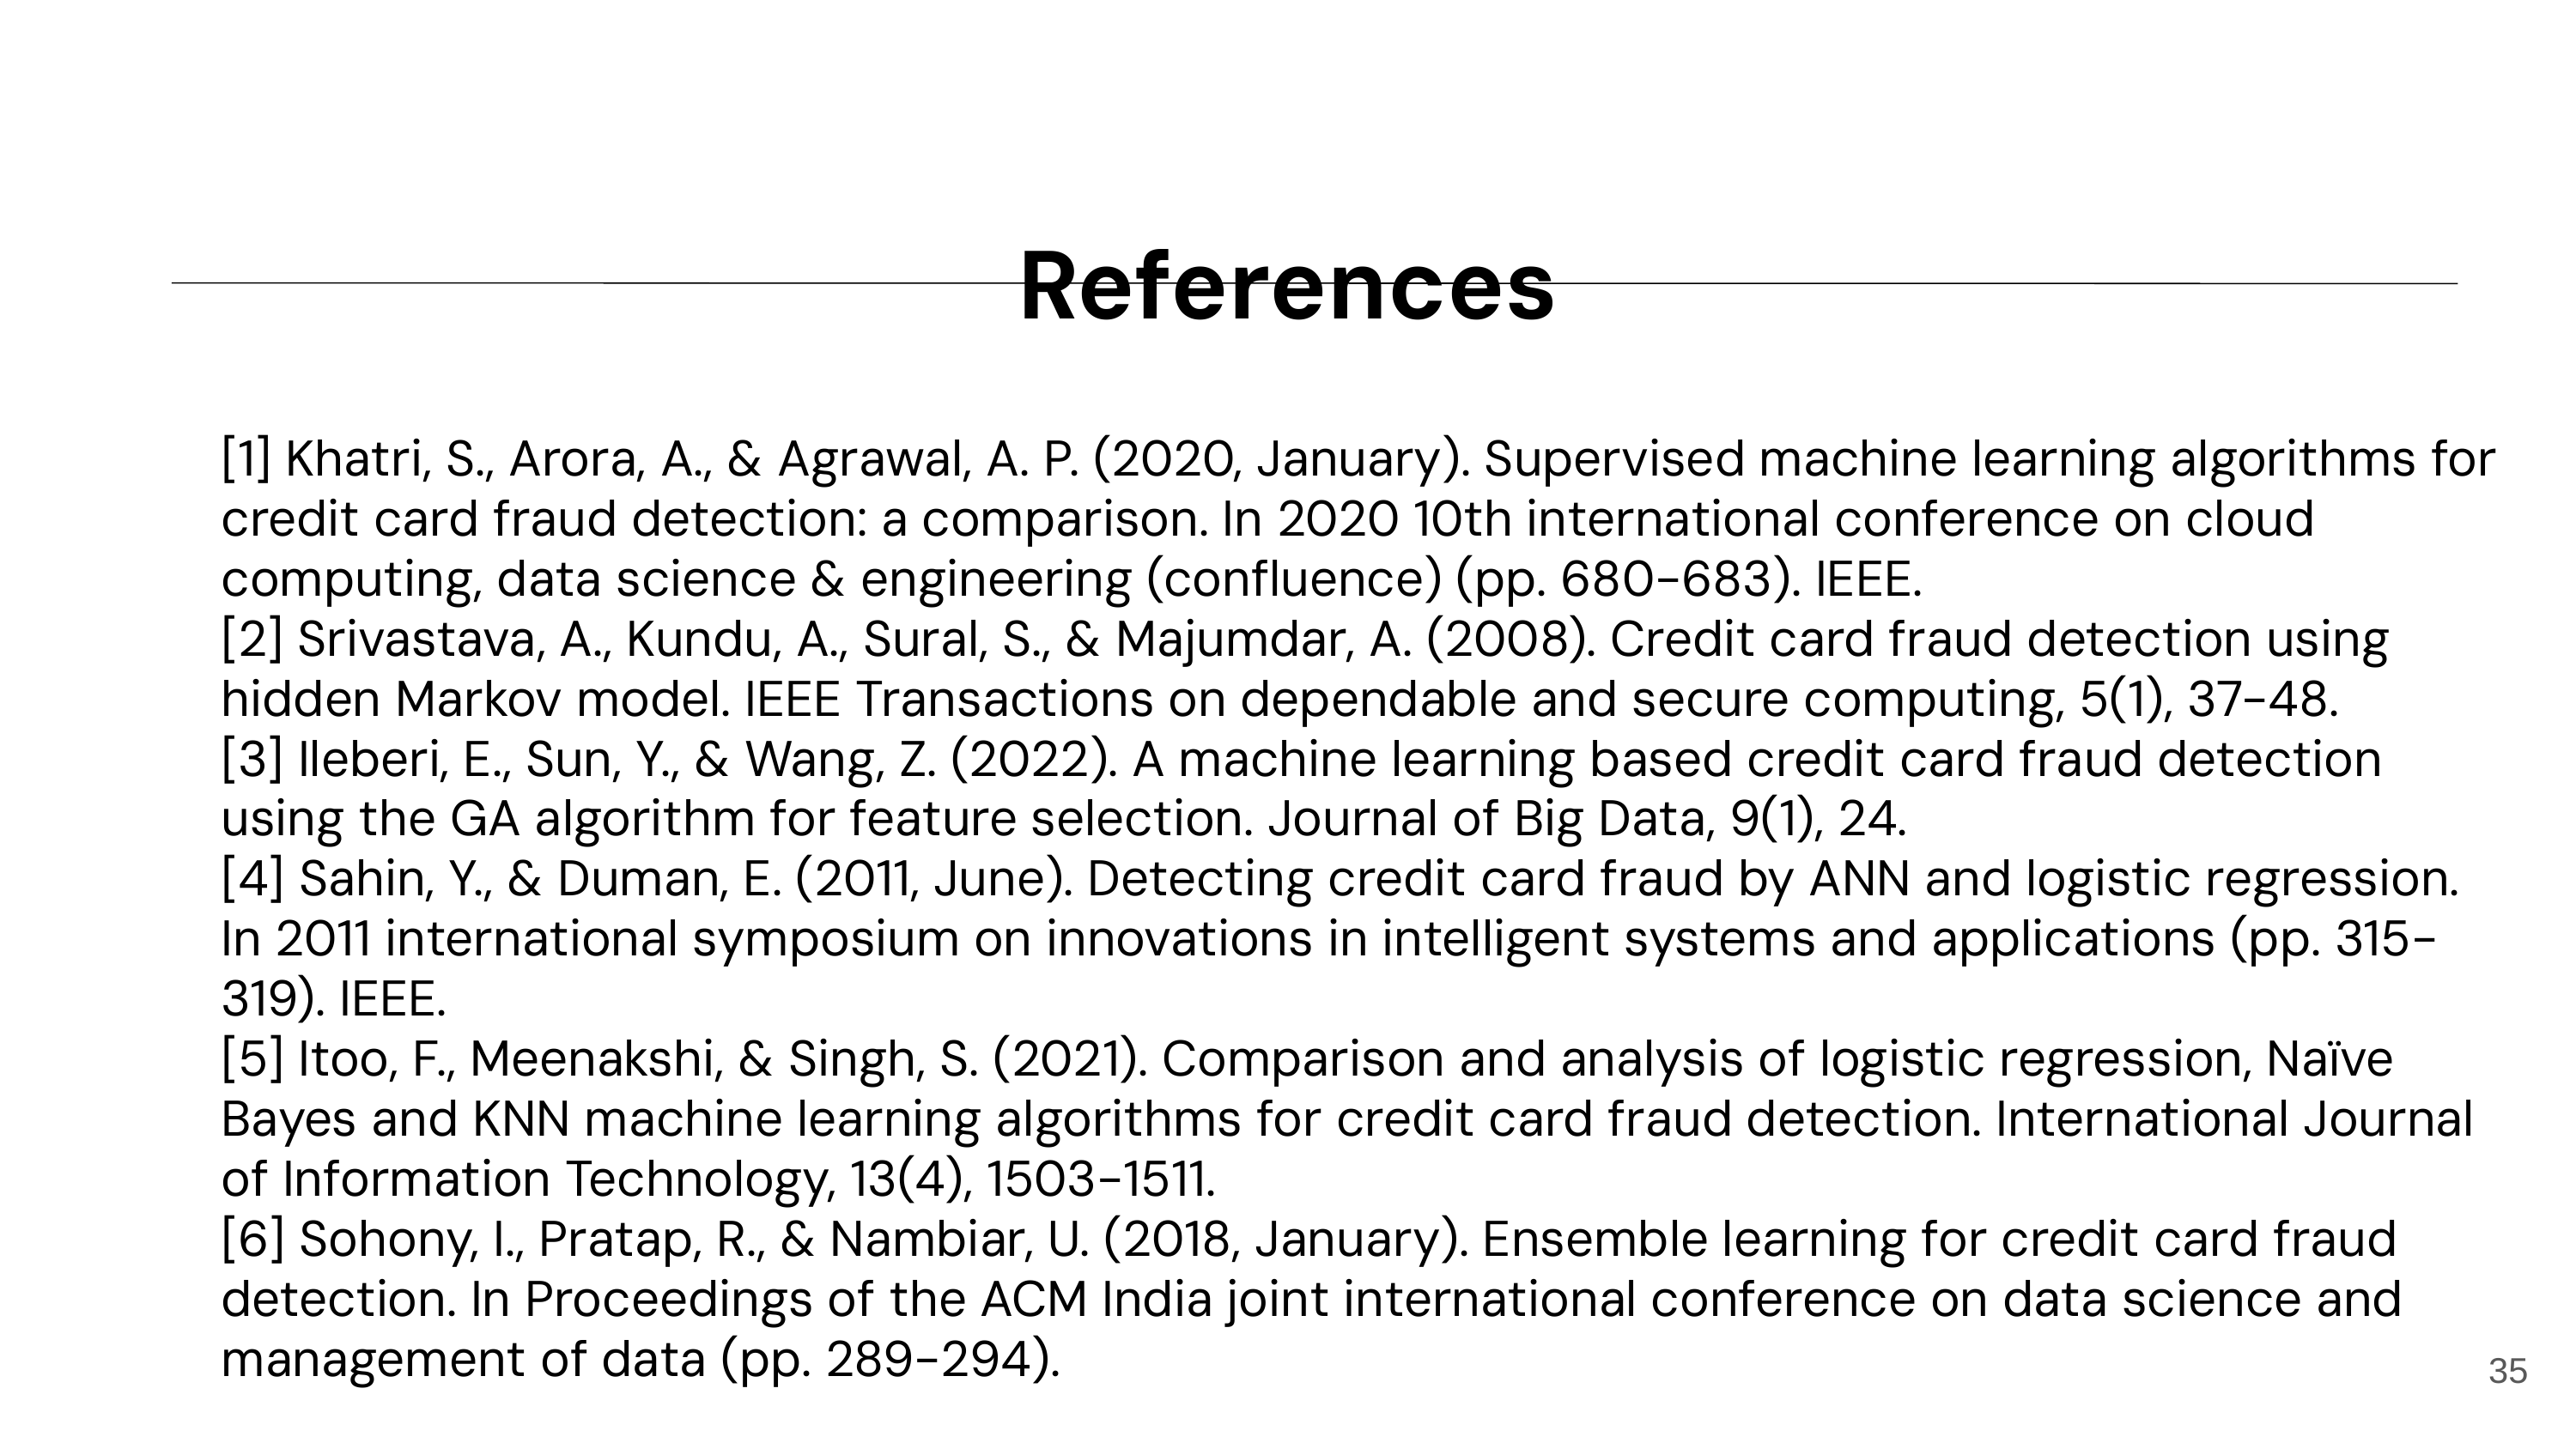

References
[1] Khatri, S., Arora, A., & Agrawal, A. P. (2020, January). Supervised machine learning algorithms for credit card fraud detection: a comparison. In 2020 10th international conference on cloud computing, data science & engineering (confluence) (pp. 680-683). IEEE.
[2] Srivastava, A., Kundu, A., Sural, S., & Majumdar, A. (2008). Credit card fraud detection using hidden Markov model. IEEE Transactions on dependable and secure computing, 5(1), 37-48.
[3] Ileberi, E., Sun, Y., & Wang, Z. (2022). A machine learning based credit card fraud detection using the GA algorithm for feature selection. Journal of Big Data, 9(1), 24.
[4] Sahin, Y., & Duman, E. (2011, June). Detecting credit card fraud by ANN and logistic regression. In 2011 international symposium on innovations in intelligent systems and applications (pp. 315-319). IEEE.
[5] Itoo, F., Meenakshi, & Singh, S. (2021). Comparison and analysis of logistic regression, Naïve Bayes and KNN machine learning algorithms for credit card fraud detection. International Journal of Information Technology, 13(4), 1503-1511.
[6] Sohony, I., Pratap, R., & Nambiar, U. (2018, January). Ensemble learning for credit card fraud detection. In Proceedings of the ACM India joint international conference on data science and management of data (pp. 289-294).

35